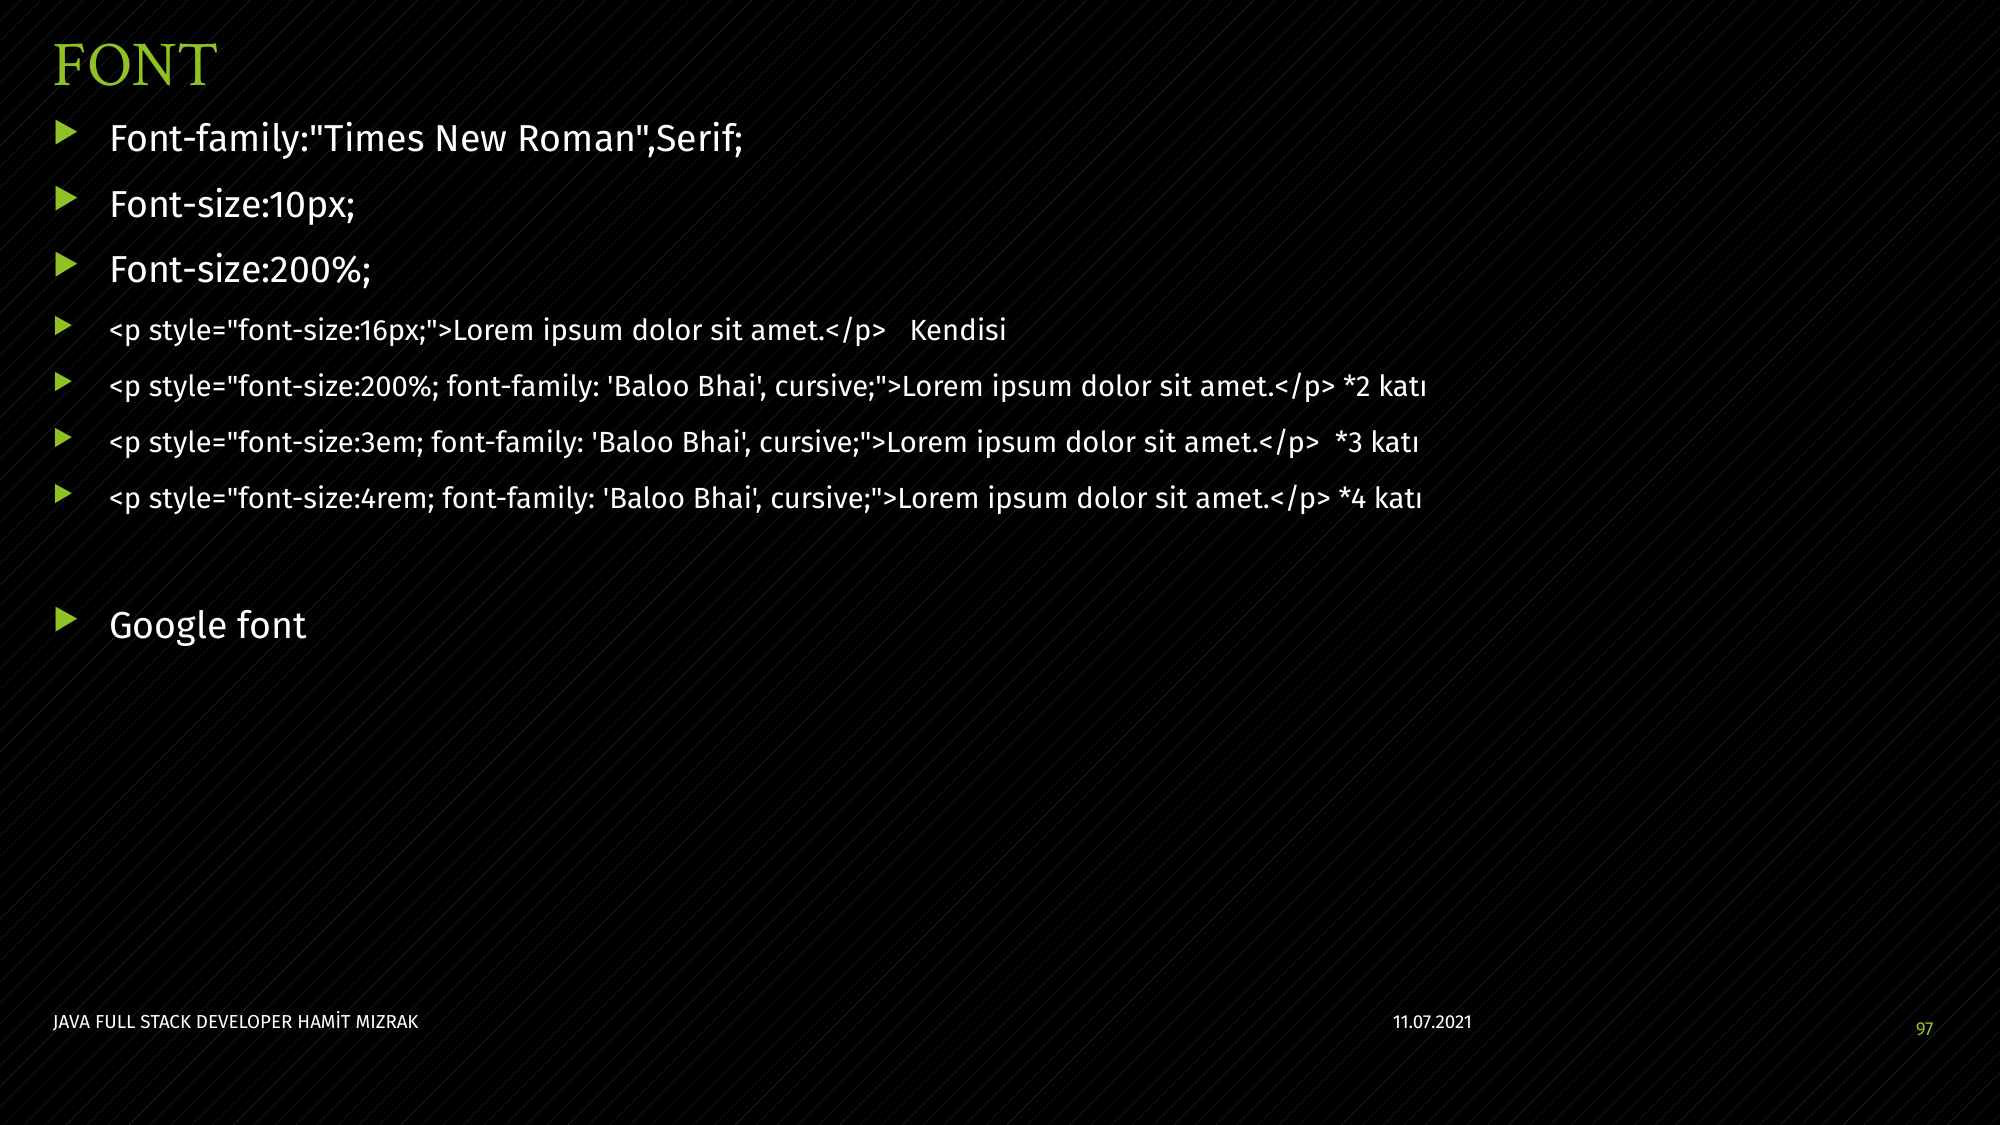

# FONT
Font-family:"Times New Roman",Serif;
Font-size:10px;
Font-size:200%;
<p style="font-size:16px;">Lorem ipsum dolor sit amet.</p>   Kendisi
<p style="font-size:200%; font-family: 'Baloo Bhai', cursive;">Lorem ipsum dolor sit amet.</p> *2 katı
<p style="font-size:3em; font-family: 'Baloo Bhai', cursive;">Lorem ipsum dolor sit amet.</p>  *3 katı
<p style="font-size:4rem; font-family: 'Baloo Bhai', cursive;">Lorem ipsum dolor sit amet.</p> *4 katı

Google font
JAVA FULL STACK DEVELOPER HAMİT MIZRAK
11.07.2021
97